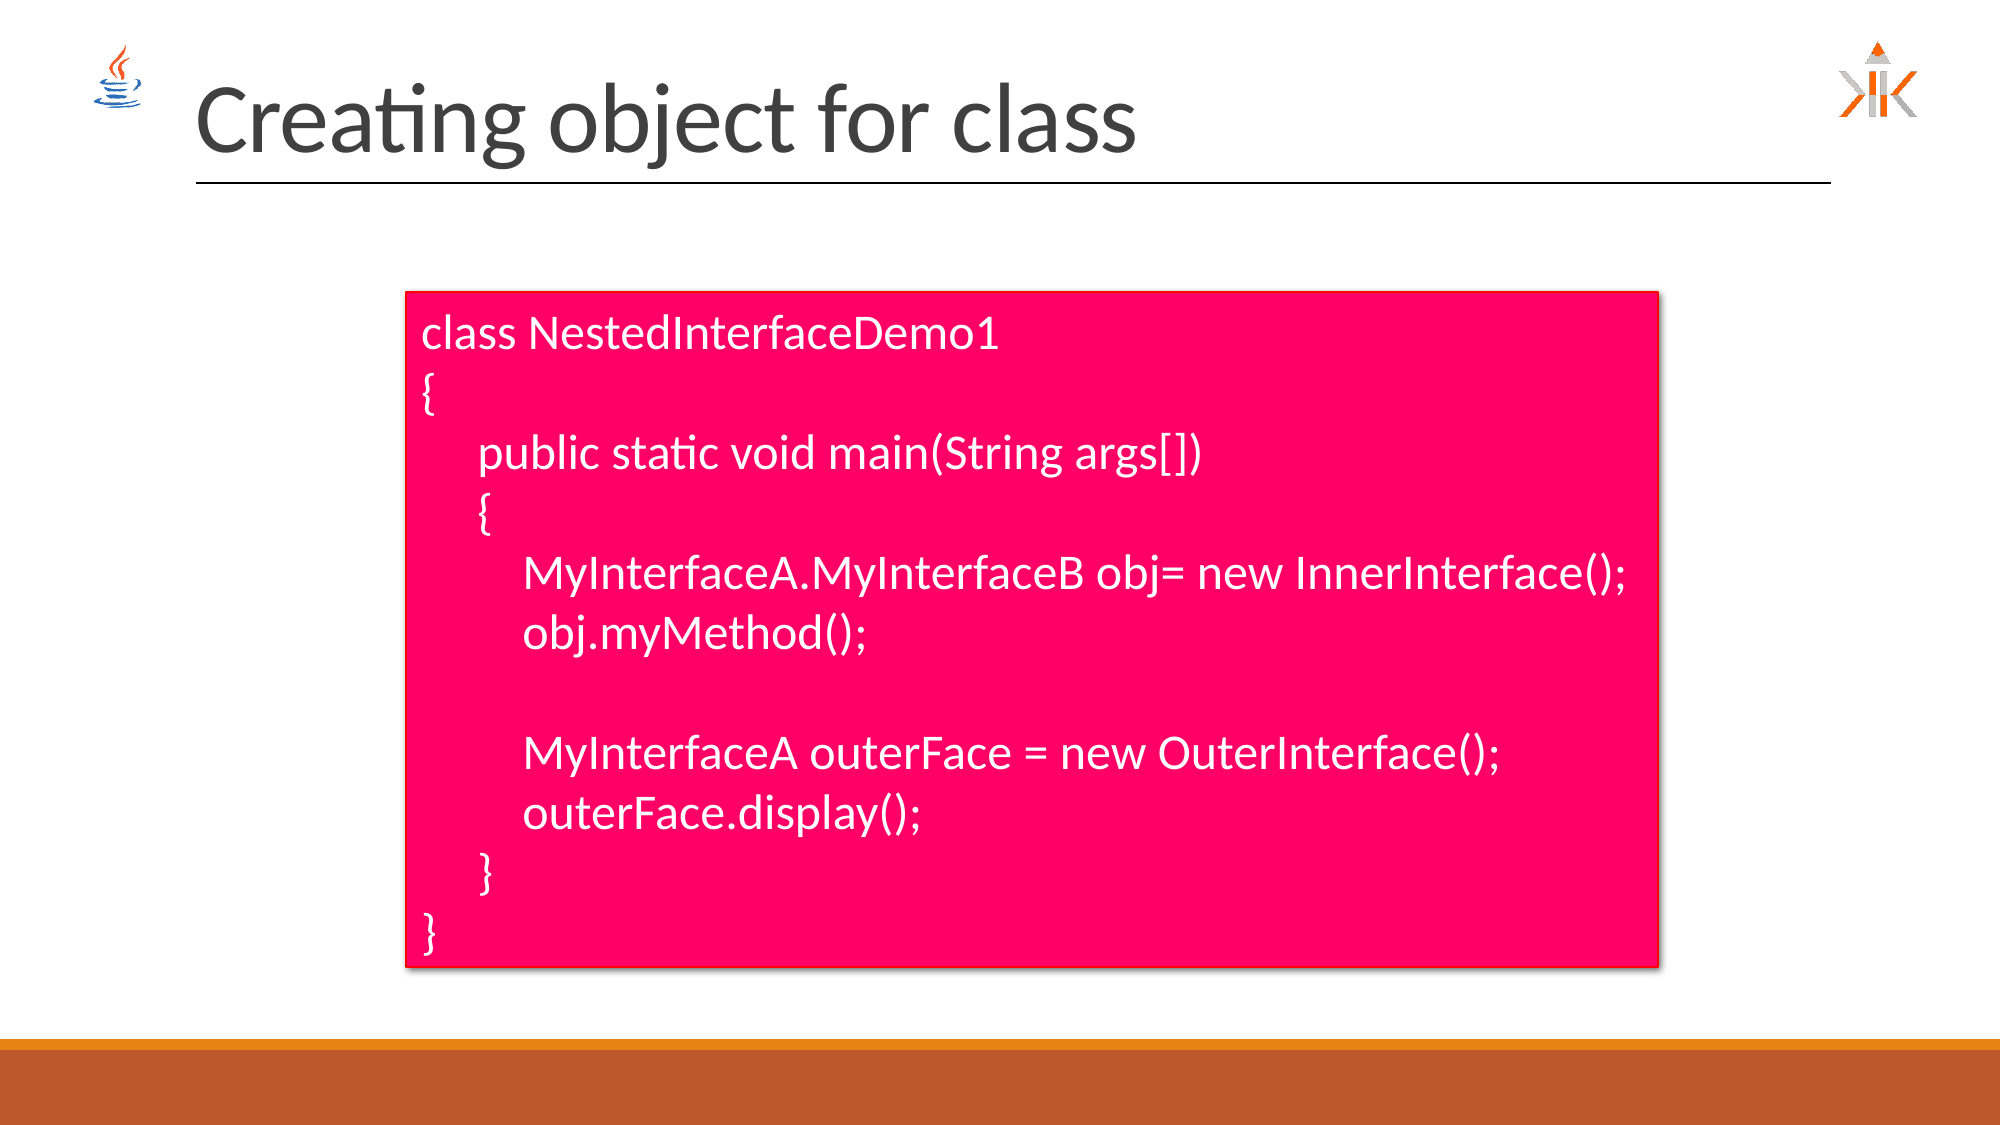

# Creating object for class
class NestedInterfaceDemo1
{
     public static void main(String args[])
     {
         MyInterfaceA.MyInterfaceB obj= new InnerInterface();
         obj.myMethod();

         MyInterfaceA outerFace = new OuterInterface();
         outerFace.display();
     }
}